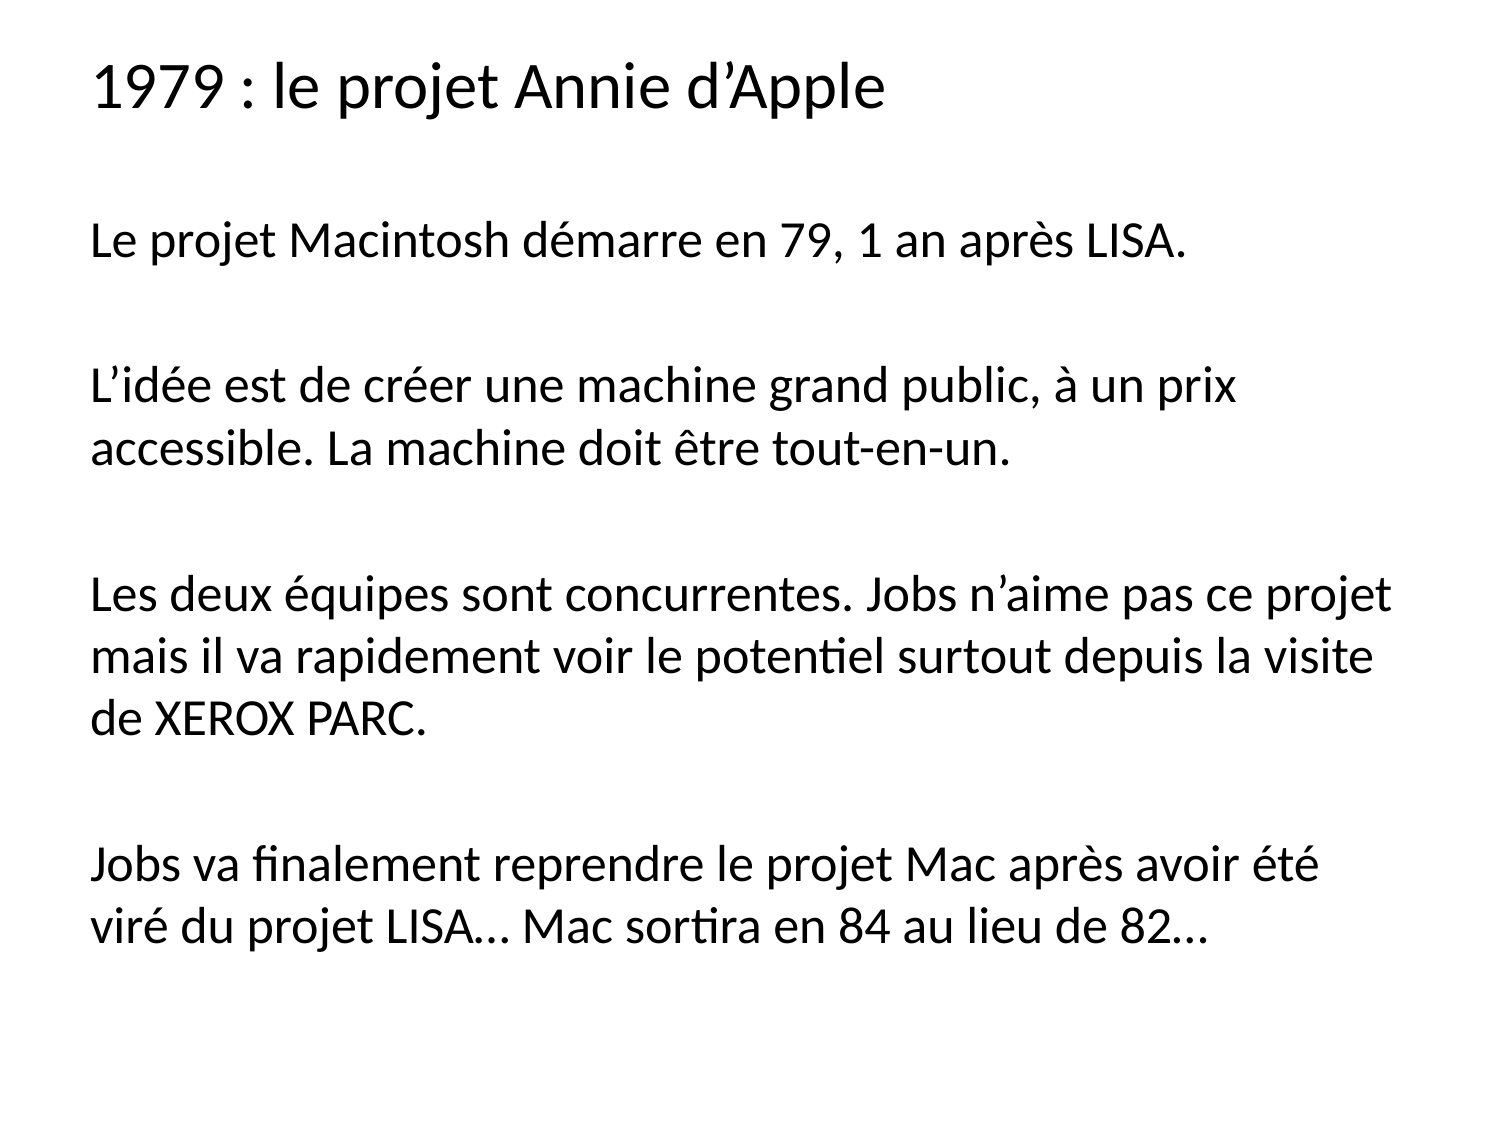

1979 : le projet Annie d’Apple

Le projet Macintosh démarre en 79, 1 an après LISA.

L’idée est de créer une machine grand public, à un prix accessible. La machine doit être tout-en-un.

Les deux équipes sont concurrentes. Jobs n’aime pas ce projet mais il va rapidement voir le potentiel surtout depuis la visite de XEROX PARC.

Jobs va finalement reprendre le projet Mac après avoir été viré du projet LISA… Mac sortira en 84 au lieu de 82…